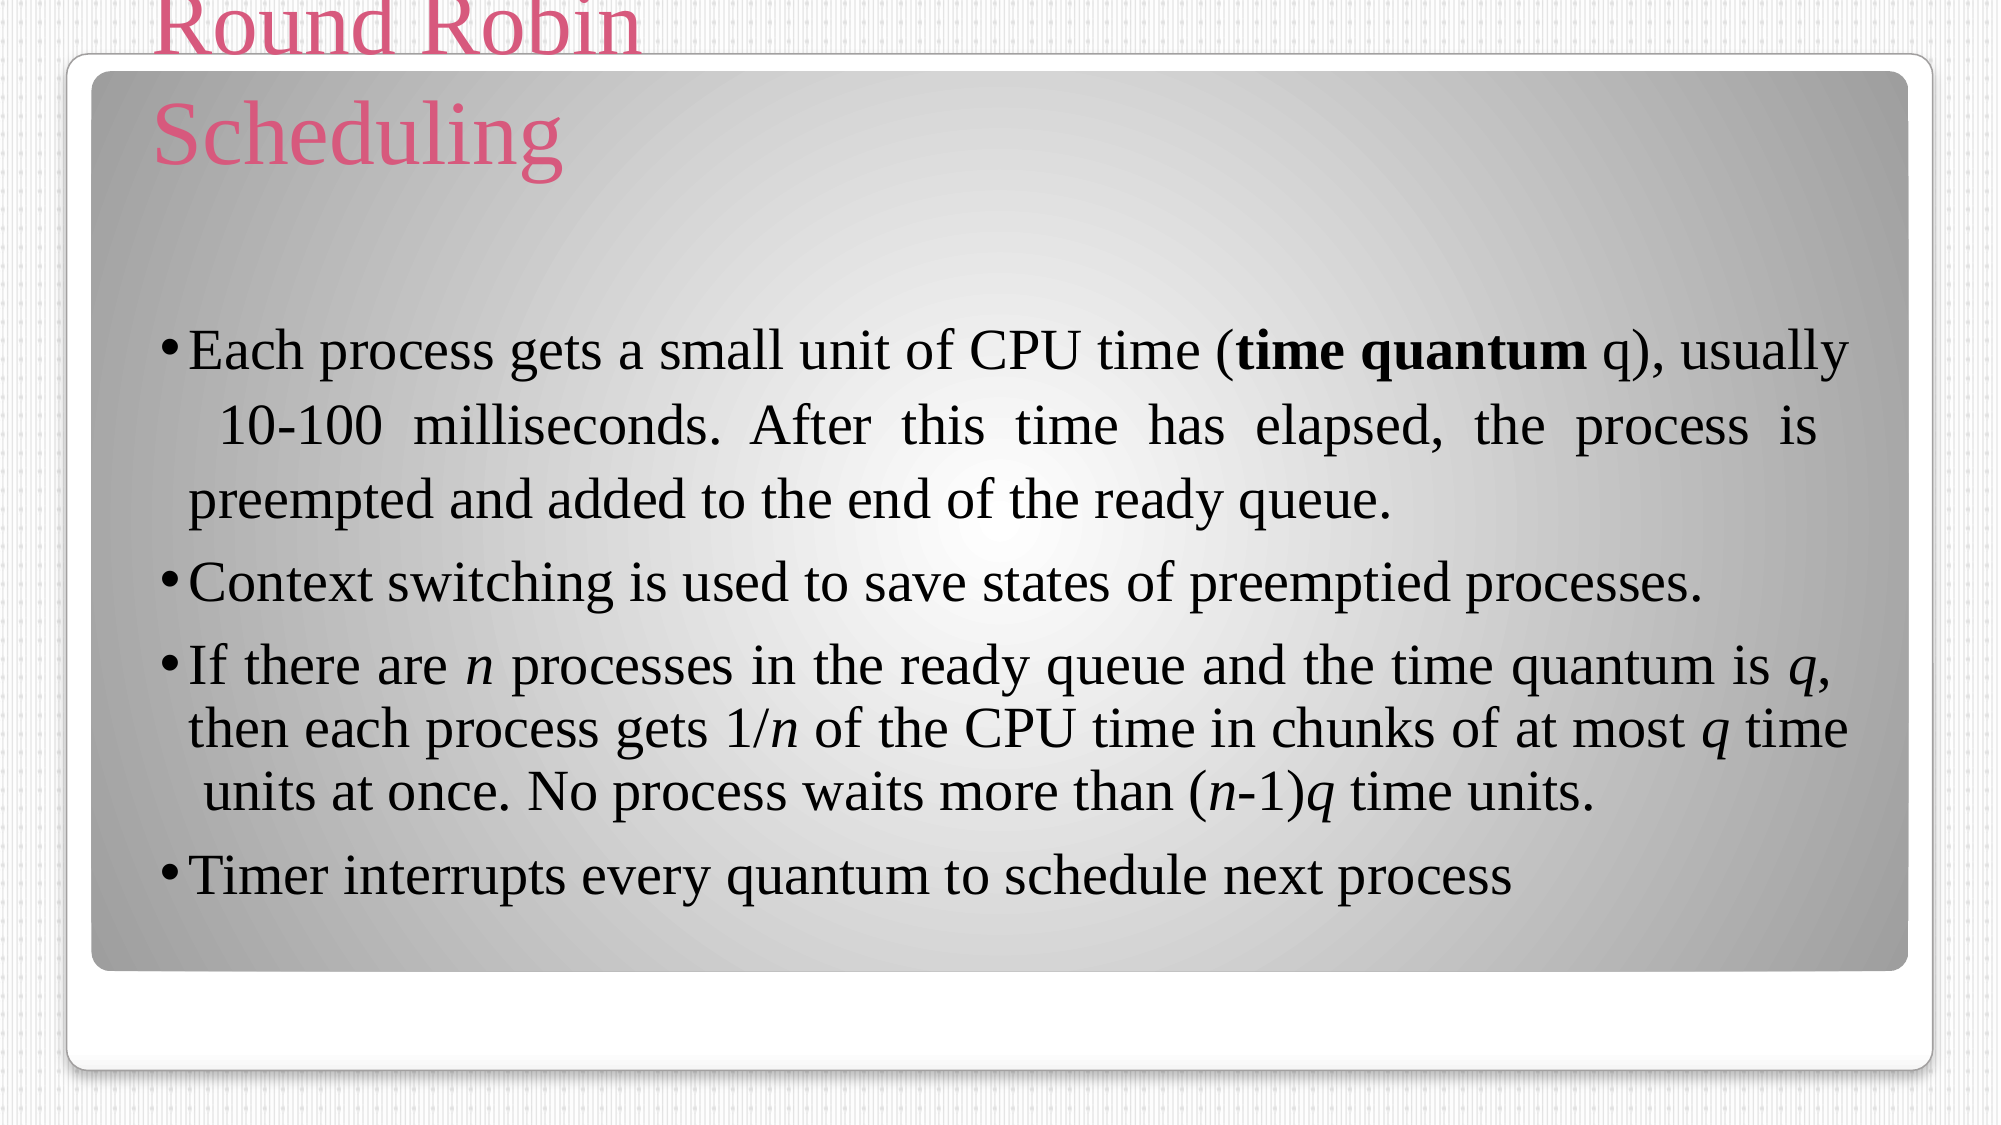

# Round Robin Scheduling
Each process gets a small unit of CPU time (time quantum q), usually  10-100 milliseconds. After this time has elapsed, the process is  preempted and added to the end of the ready queue.
Context switching is used to save states of preemptied processes.
If there are n processes in the ready queue and the time quantum is q,  then each process gets 1/n of the CPU time in chunks of at most q time  units at once. No process waits more than (n-1)q time units.
Timer interrupts every quantum to schedule next process